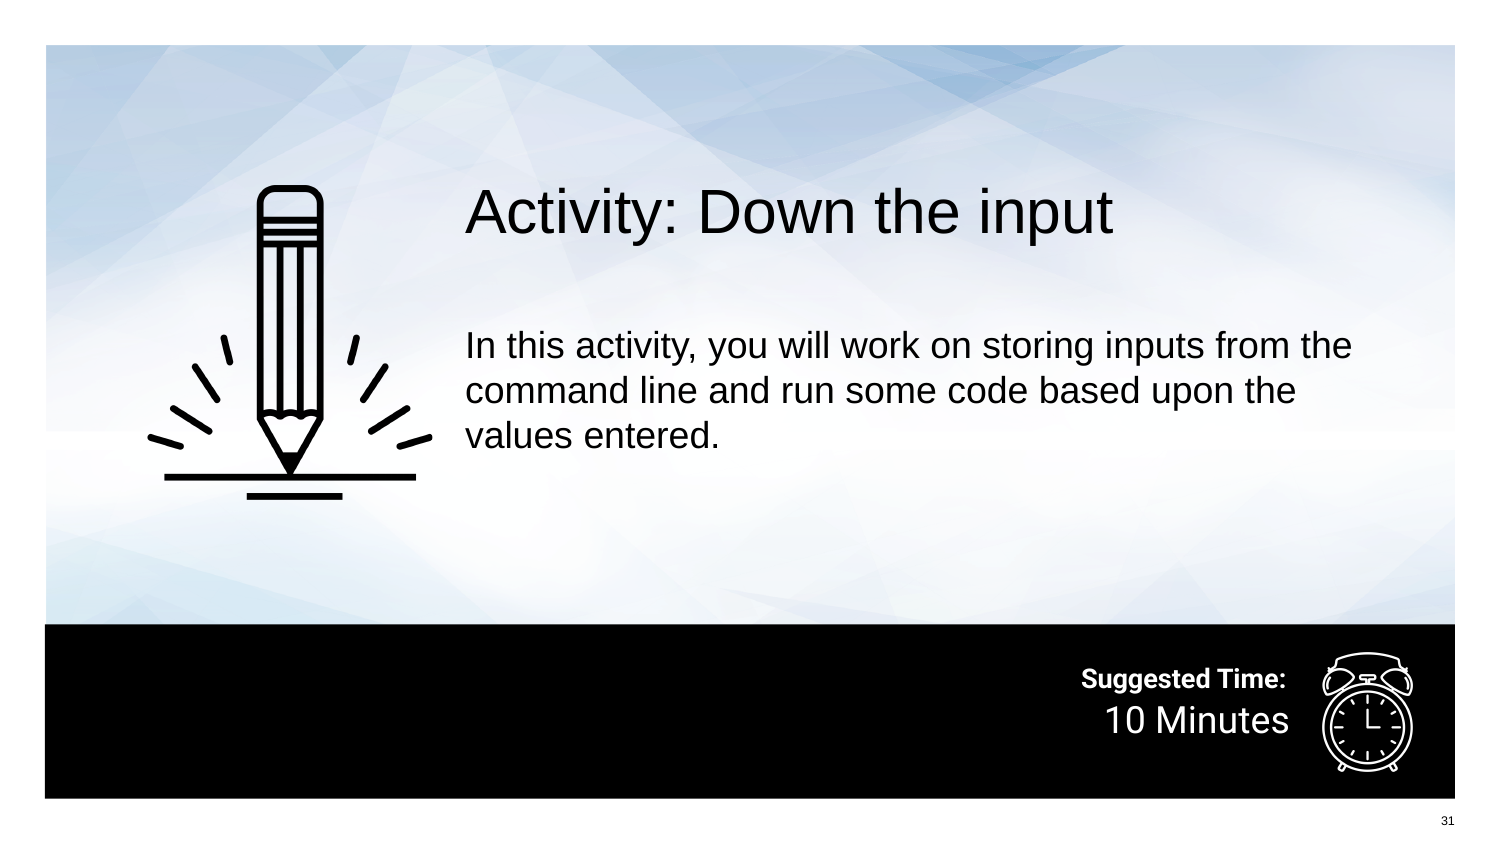

Activity: Down the input

In this activity, you will work on storing inputs from the command line and run some code based upon the values entered.
# 10 Minutes

31